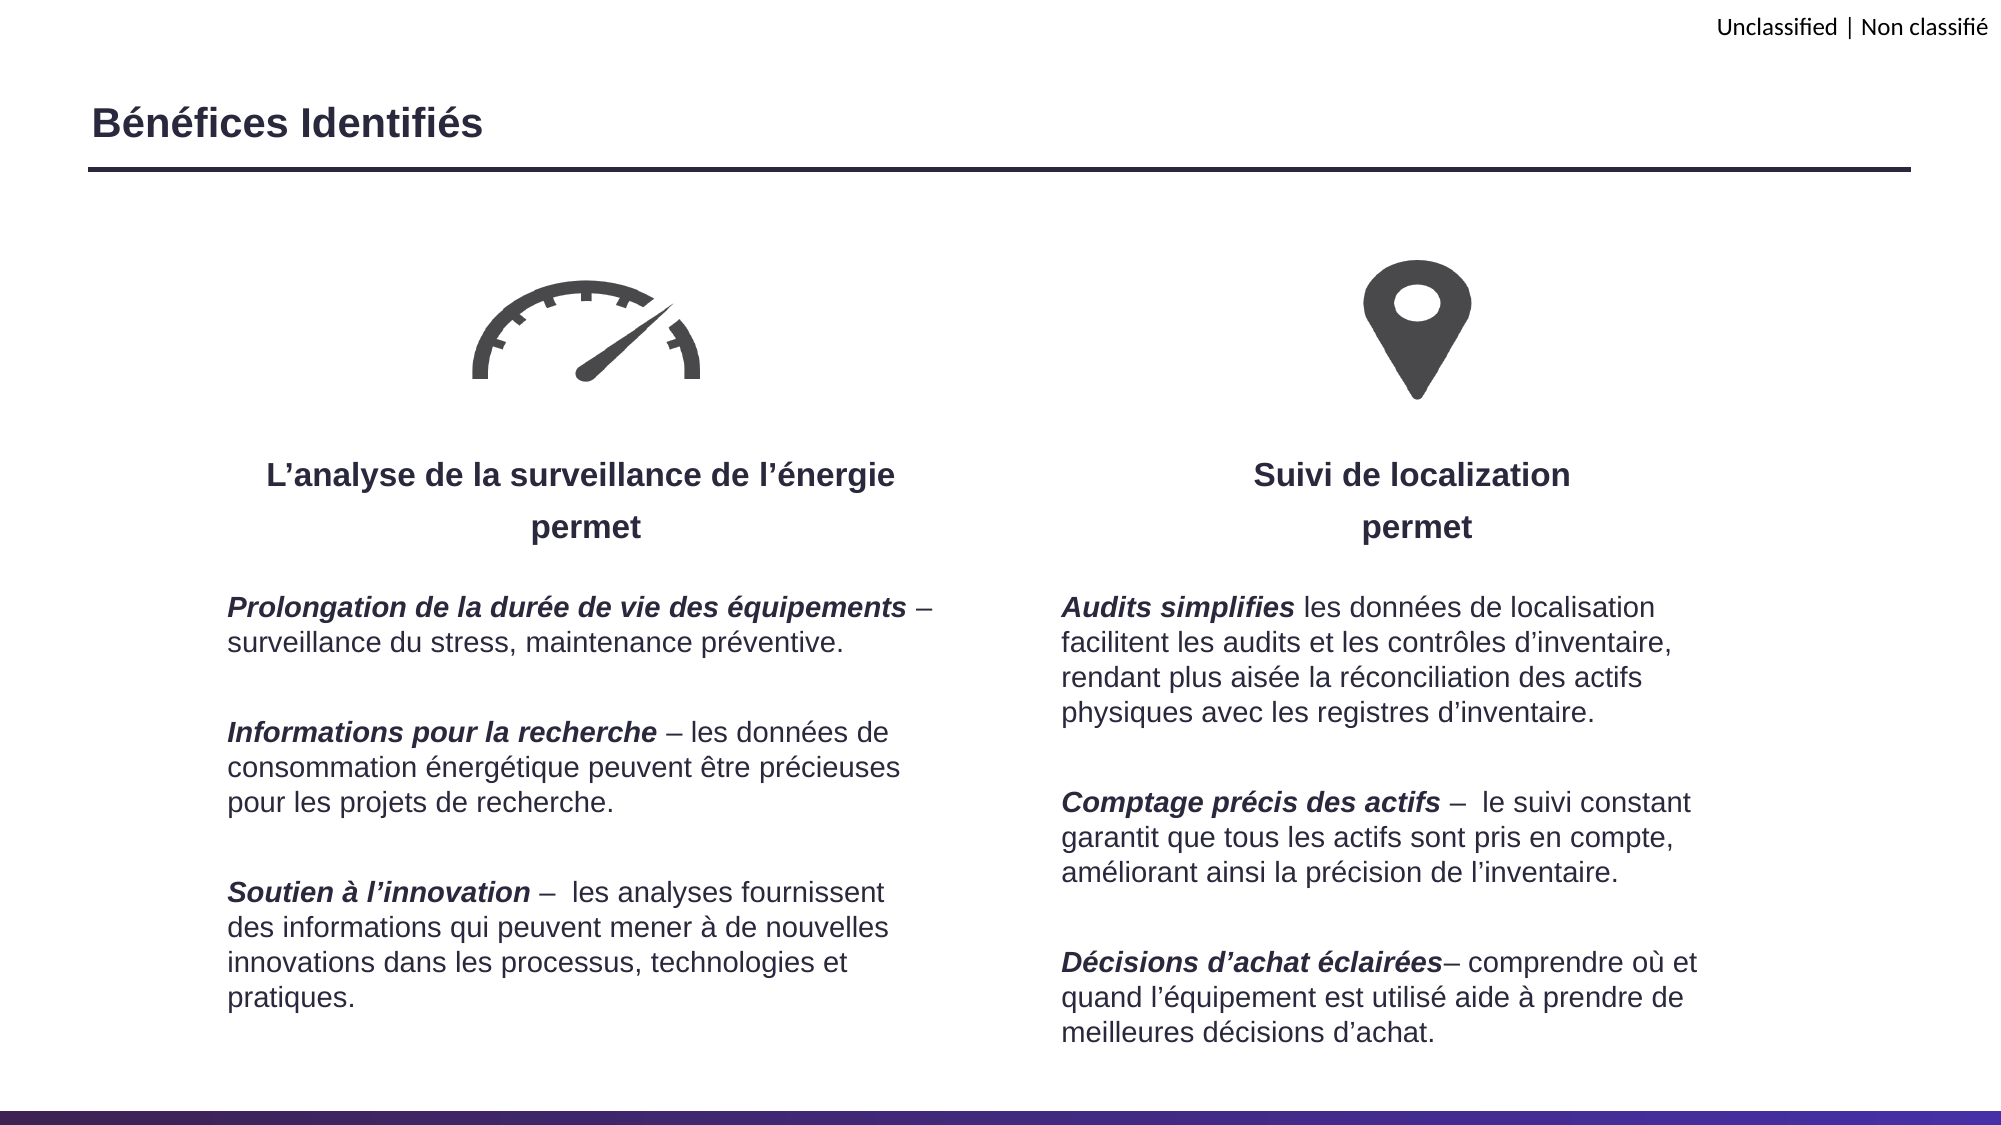

# Bénéfices Identifiés
L’analyse de la surveillance de l’énergie
permet

Prolongation de la durée de vie des équipements – surveillance du stress, maintenance préventive.

Informations pour la recherche – les données de consommation énergétique peuvent être précieuses pour les projets de recherche.

Soutien à l’innovation –  les analyses fournissent des informations qui peuvent mener à de nouvelles innovations dans les processus, technologies et pratiques.

Suivi de localization
permet

Audits simplifies les données de localisation facilitent les audits et les contrôles d’inventaire, rendant plus aisée la réconciliation des actifs physiques avec les registres d’inventaire.

Comptage précis des actifs –  le suivi constant garantit que tous les actifs sont pris en compte, améliorant ainsi la précision de l’inventaire.

Décisions d’achat éclairées– comprendre où et quand l’équipement est utilisé aide à prendre de meilleures décisions d’achat.